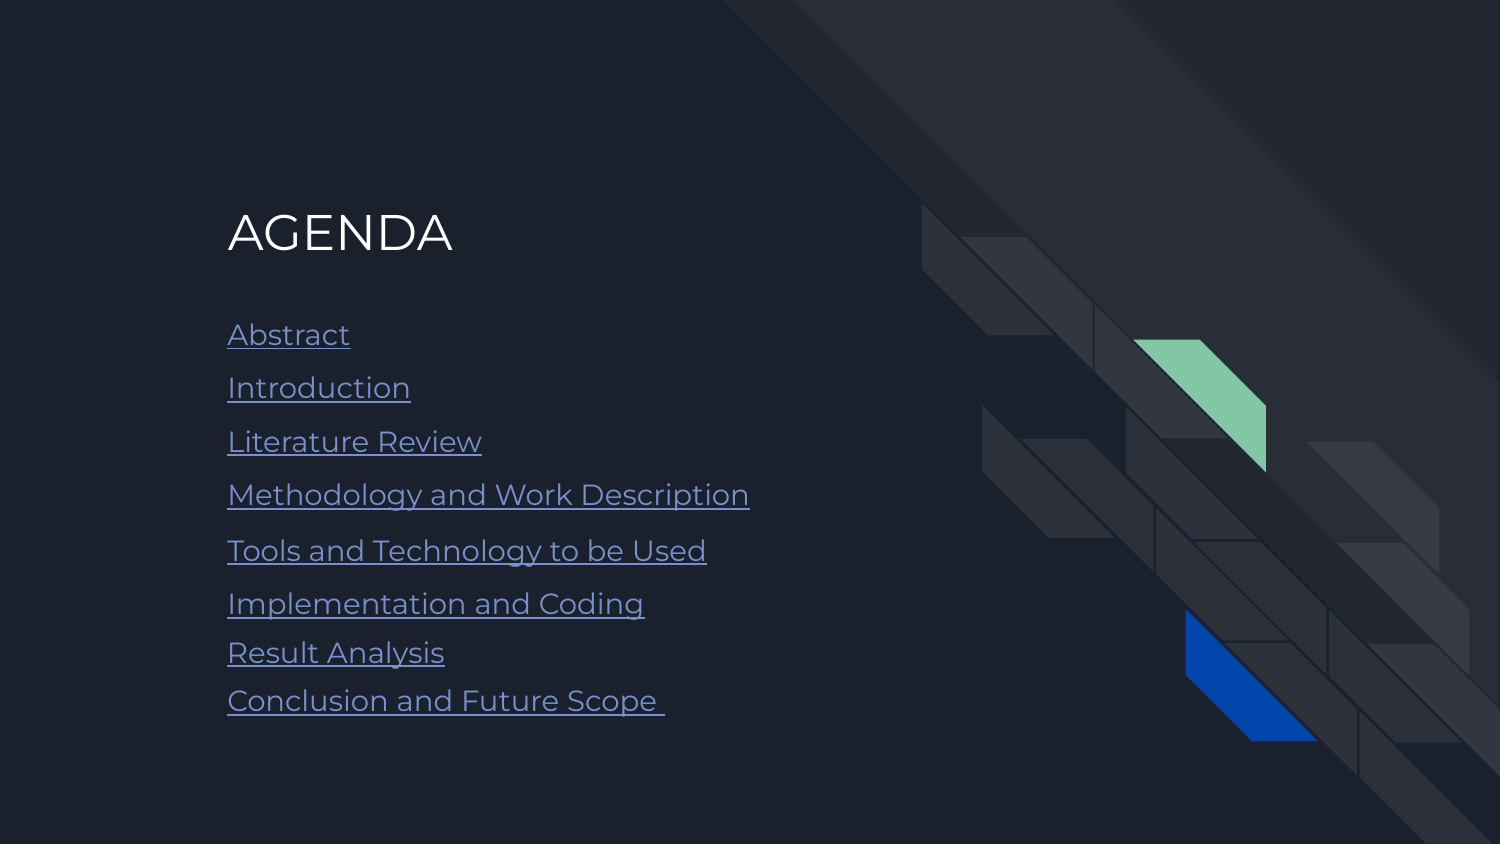

# AGENDA
Abstract
Introduction
Literature Review
Methodology and Work Description
Tools and Technology to be Used
Implementation and Coding
Result Analysis
Conclusion and Future Scope